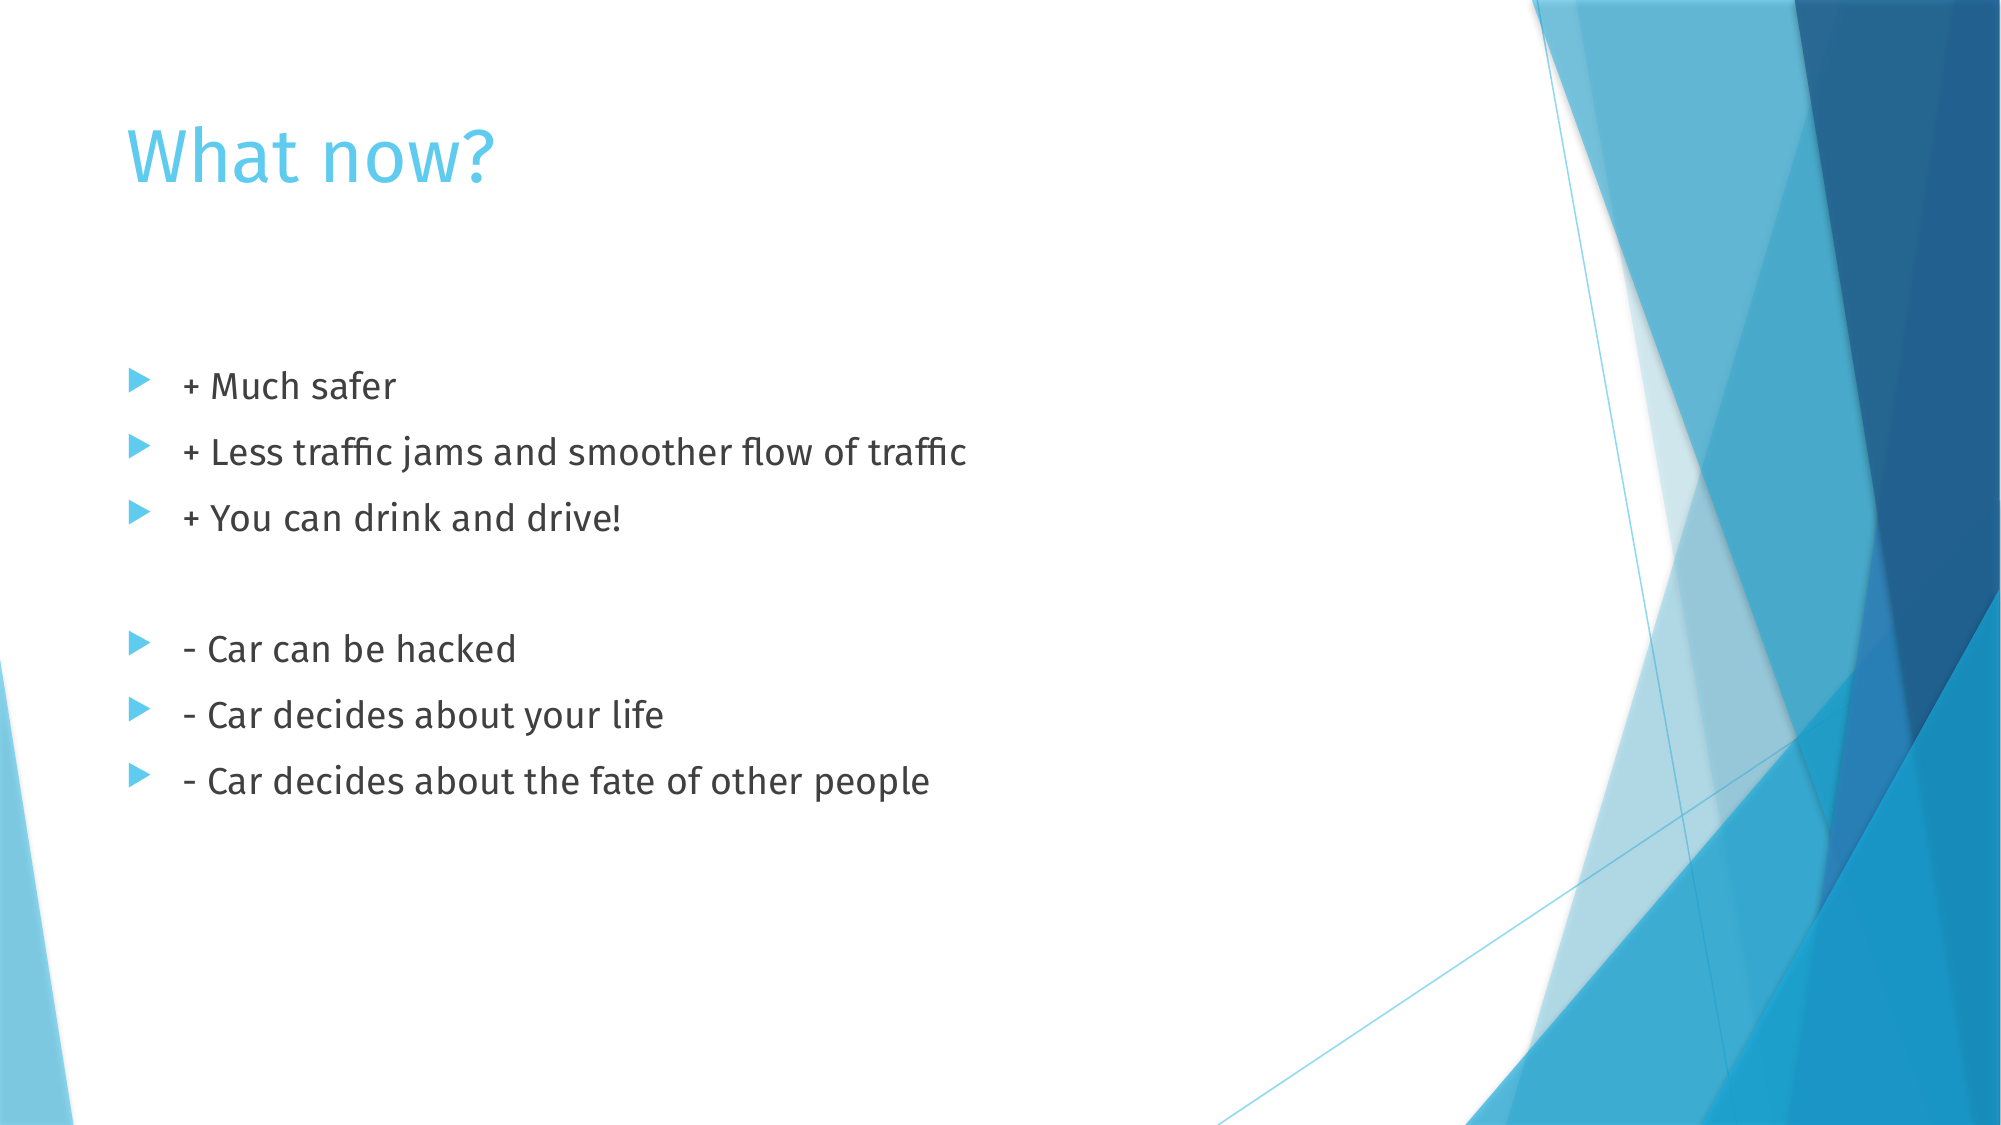

# What now?
+ Much safer
+ Less traffic jams and smoother flow of traffic
+ You can drink and drive!

- Car can be hacked
- Car decides about your life
- Car decides about the fate of other people